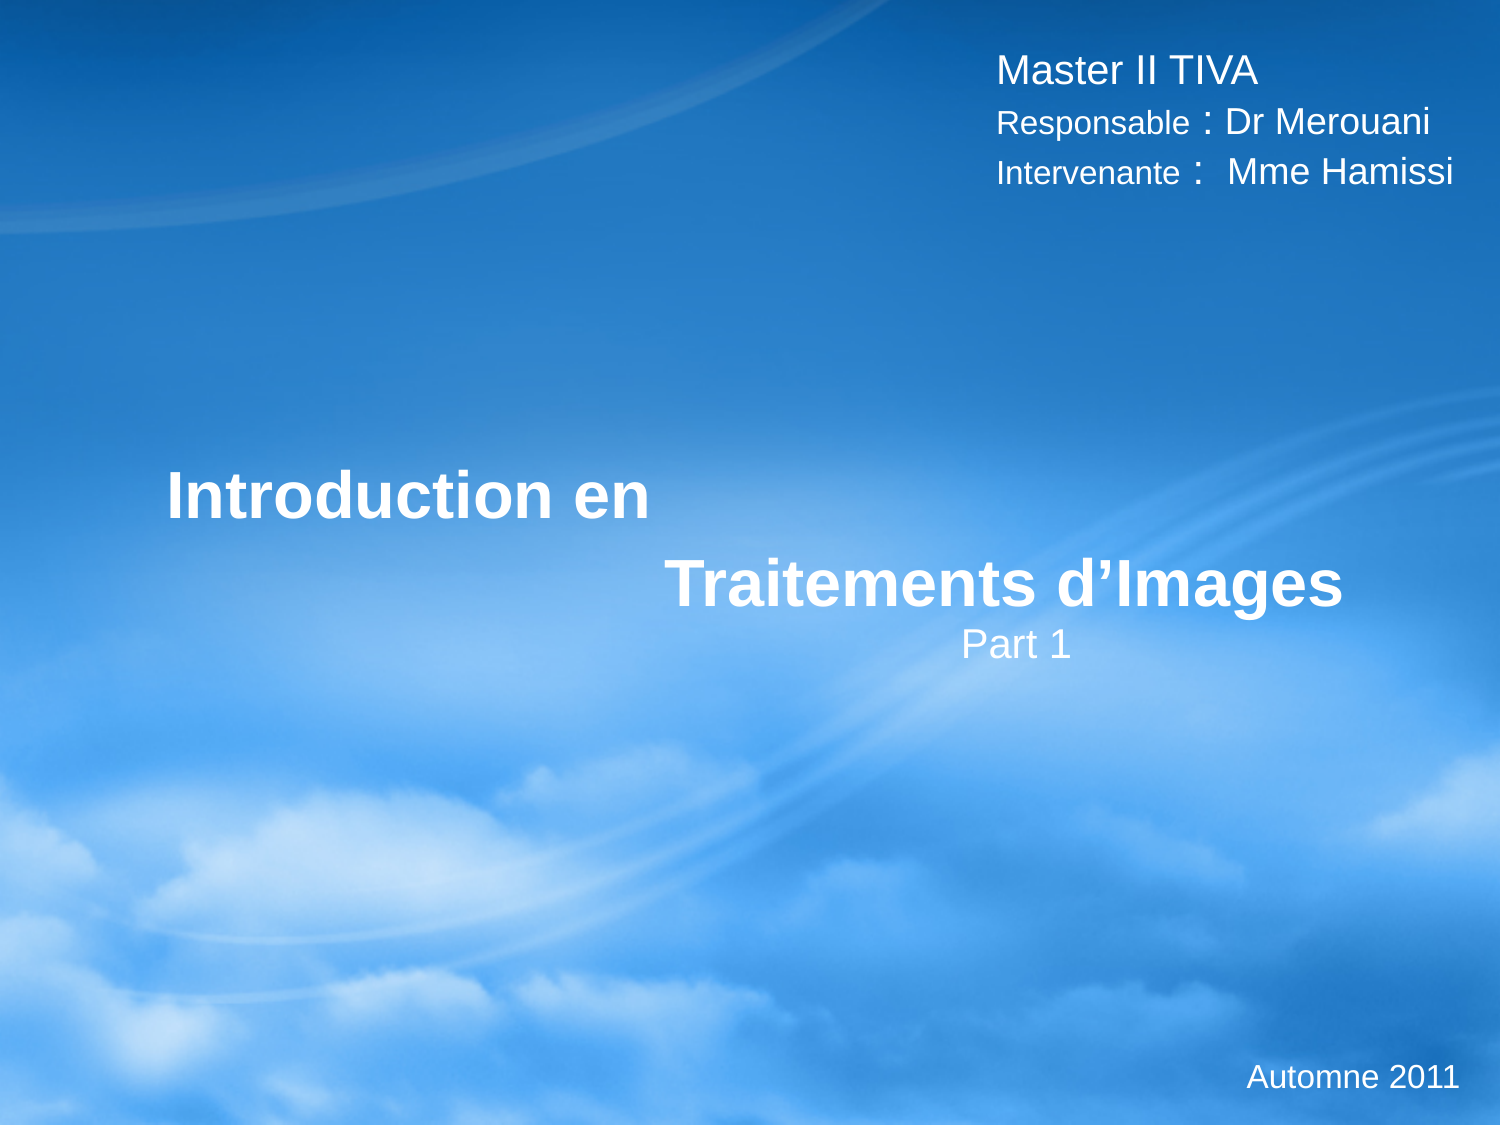

Master II TIVA
Responsable : Dr Merouani
Intervenante :  Mme Hamissi
# Introduction en Traitements d’Images
Part 1
Automne 2011